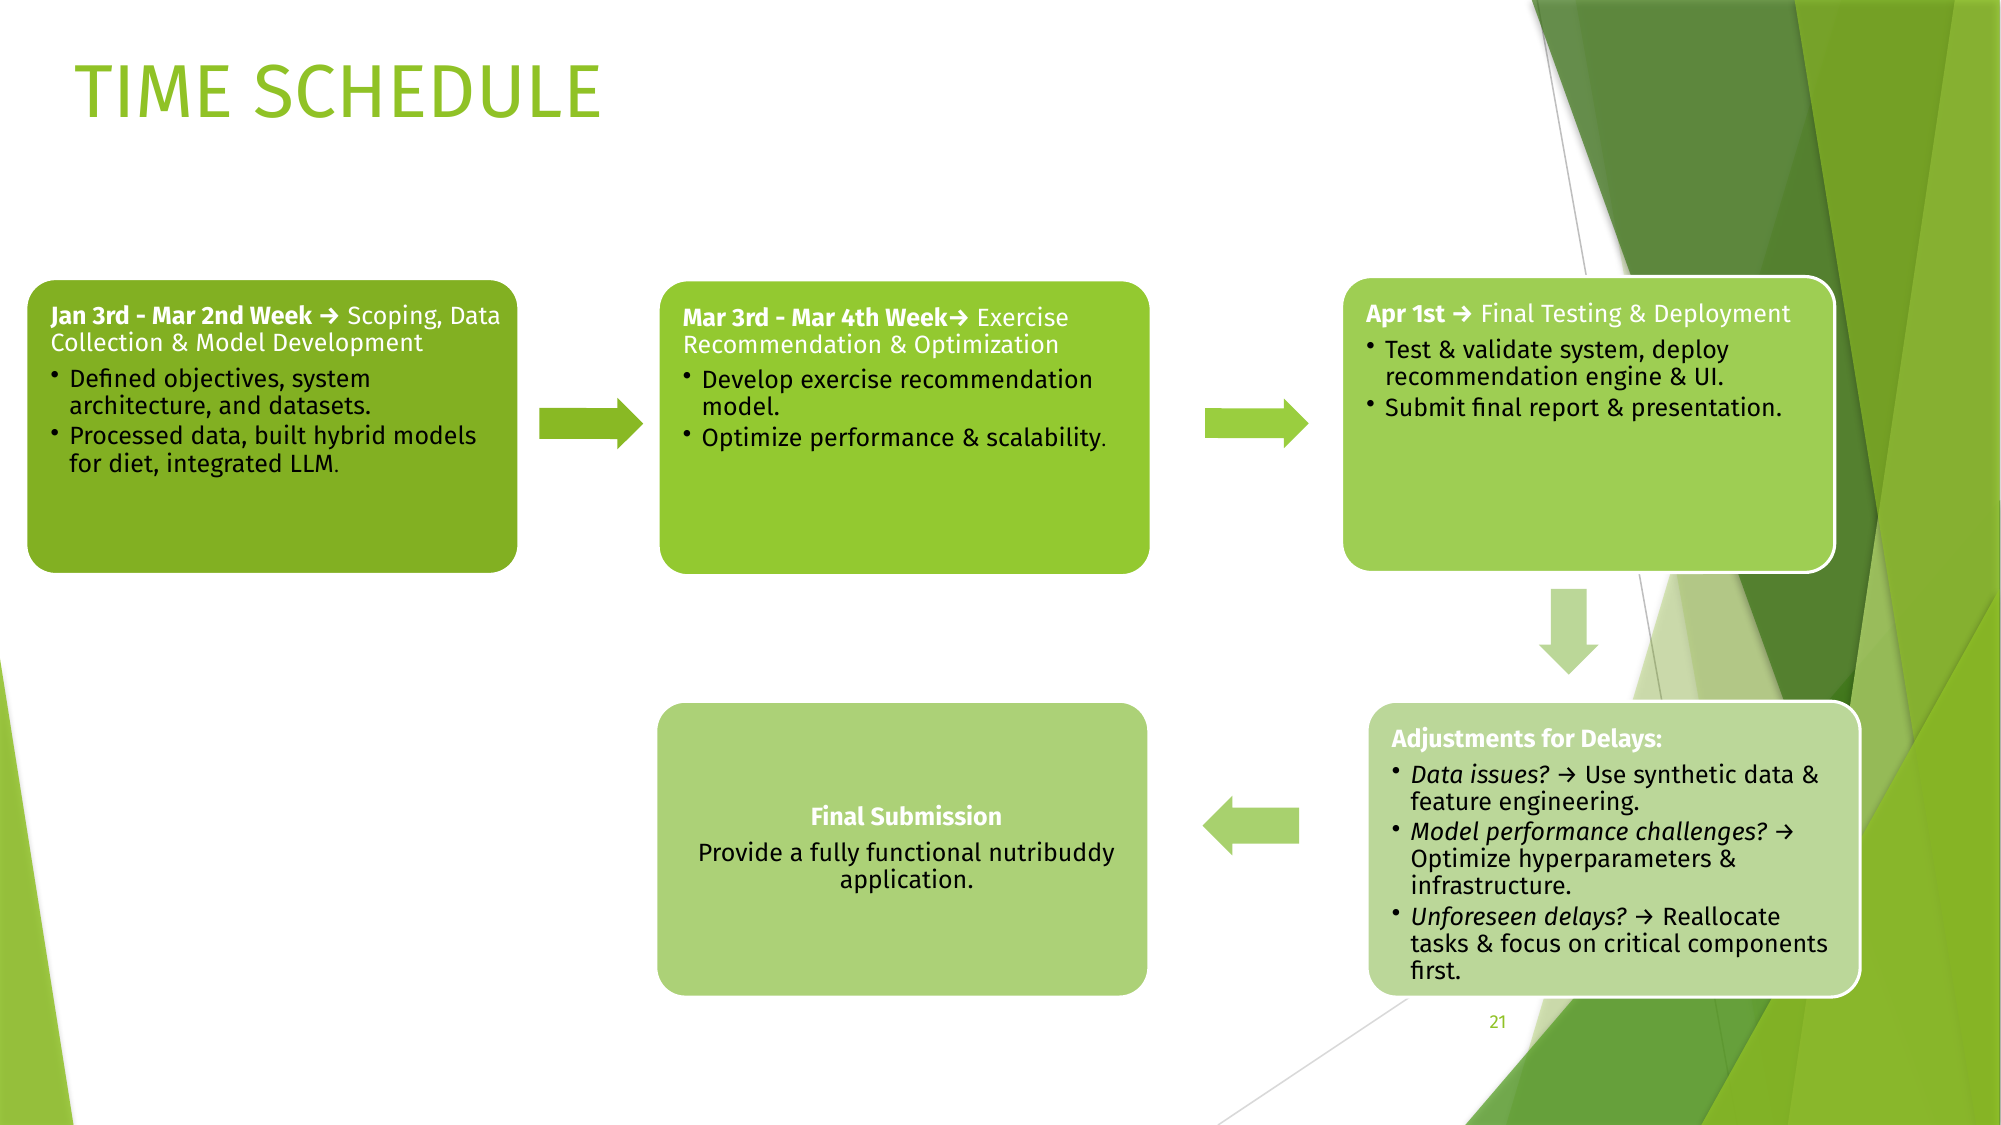

# TIME SCHEDULE
Jan 3rd - Mar 2nd Week → Scoping, Data Collection & Model Development
Defined objectives, system architecture, and datasets.
Processed data, built hybrid models for diet, integrated LLM.

Mar 3rd - Mar 4th Week→ Exercise Recommendation & Optimization
Develop exercise recommendation model.
Optimize performance & scalability.

Apr 1st → Final Testing & Deployment
Test & validate system, deploy recommendation engine & UI.
Submit final report & presentation.

Final Submission
Provide a fully functional nutribuddy application.

Adjustments for Delays:
Data issues? → Use synthetic data & feature engineering.
Model performance challenges? → Optimize hyperparameters & infrastructure.
Unforeseen delays? → Reallocate tasks & focus on critical components first.
21